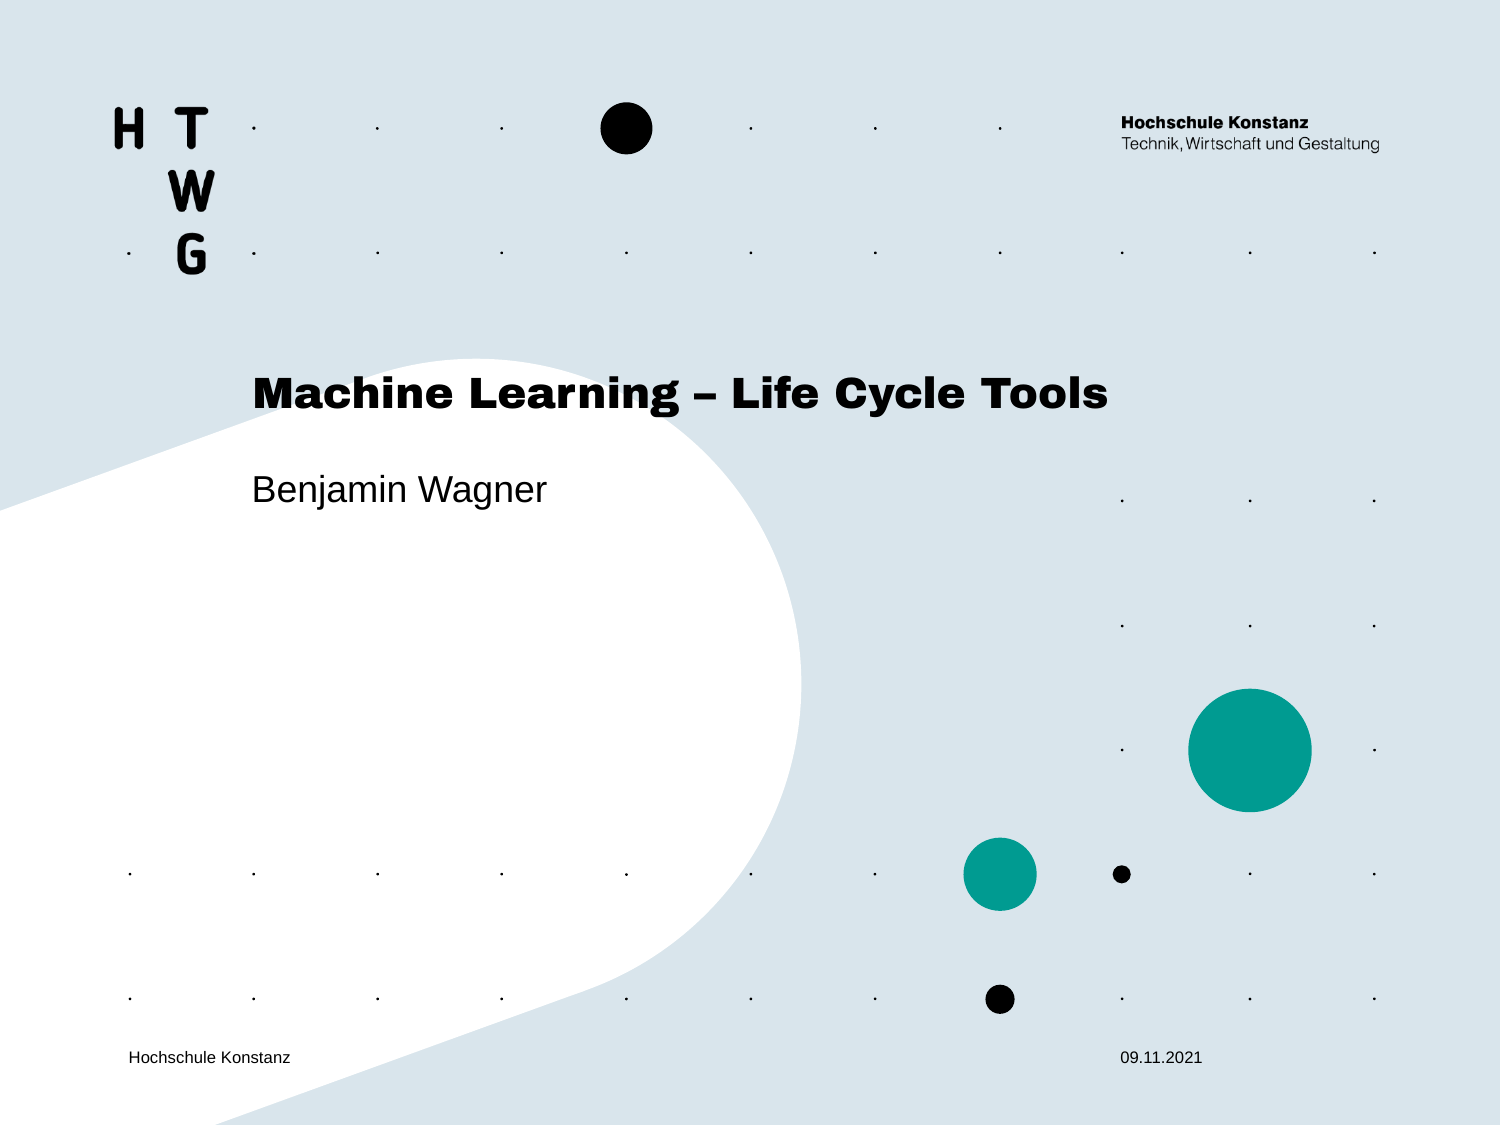

Machine Learning – Life Cycle Tools
Benjamin Wagner